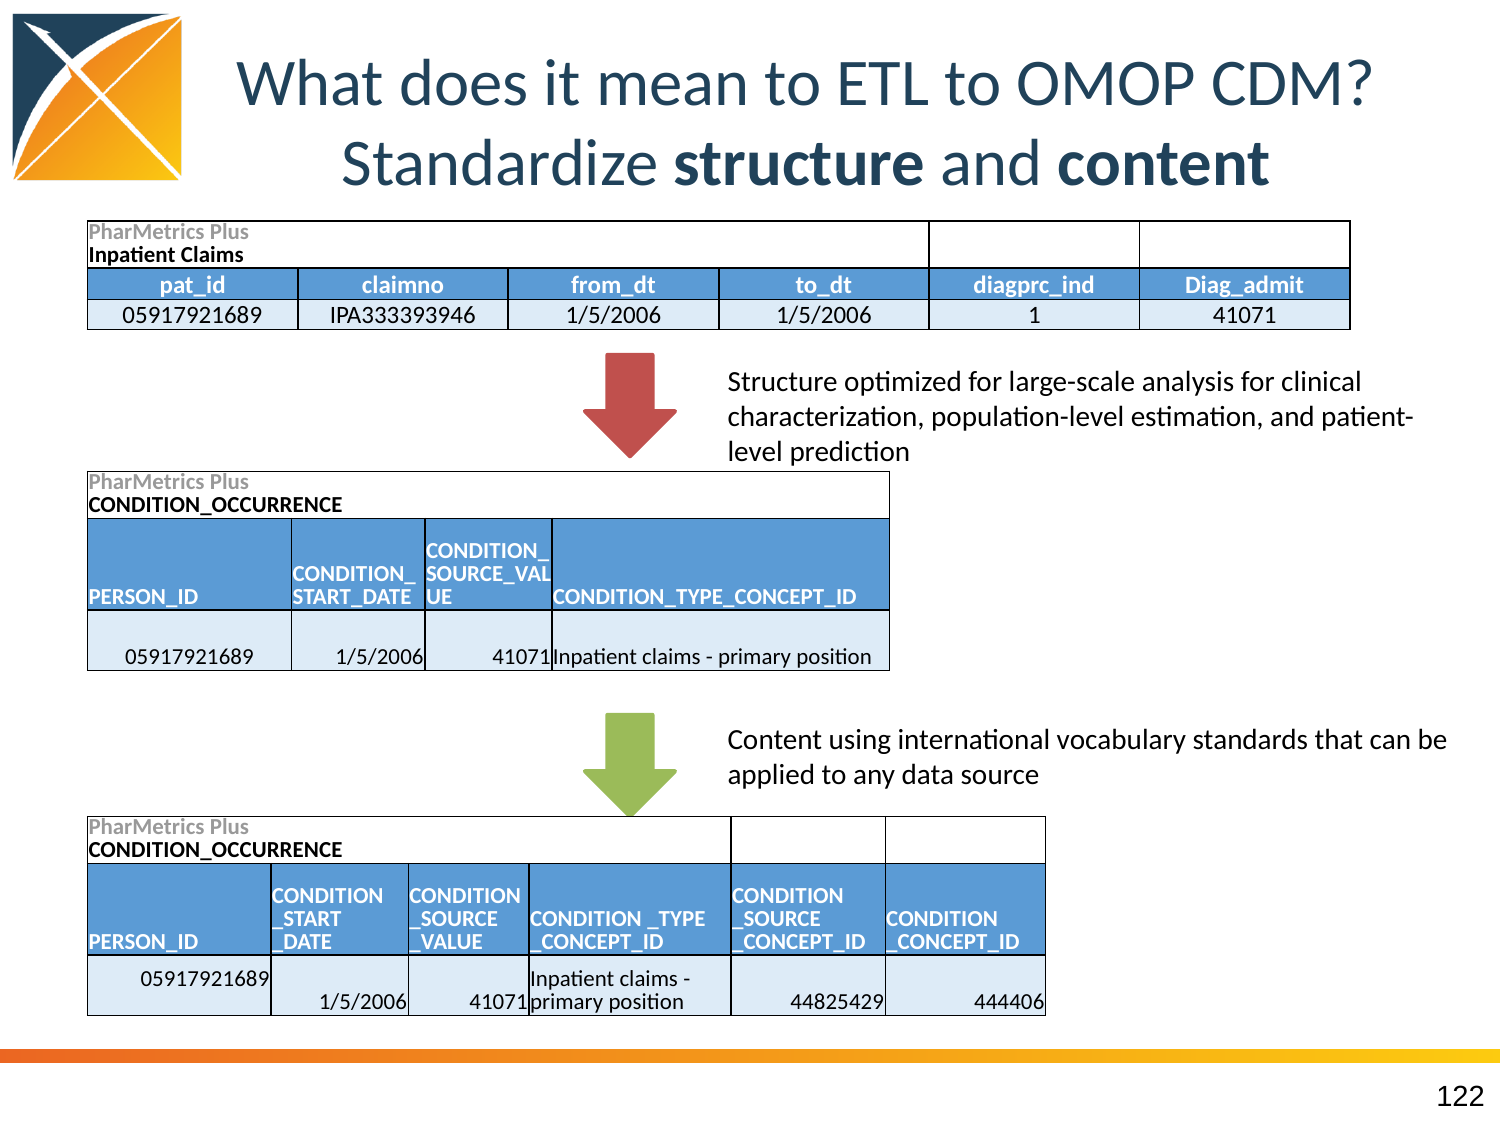

What does it mean to ETL to OMOP CDM?
Standardize structure and content
| PharMetrics Plus Inpatient Claims |  |  |  |  |  |
| --- | --- | --- | --- | --- | --- |
| pat\_id | claimno | from\_dt | to\_dt | diagprc\_ind | Diag\_admit |
| 05917921689 | IPA333393946 | 1/5/2006 | 1/5/2006 | 1 | 41071 |

Structure optimized for large-scale analysis for clinical characterization, population-level estimation, and patient-level prediction
| PharMetrics Plus CONDITION\_OCCURRENCE |  |  |  |
| --- | --- | --- | --- |
| PERSON\_ID | CONDITION\_START\_DATE | CONDITION\_SOURCE\_VALUE | CONDITION\_TYPE\_CONCEPT\_ID |
| 05917921689 | 1/5/2006 | 41071 | Inpatient claims - primary position |
Content using international vocabulary standards that can be applied to any data source

| PharMetrics Plus CONDITION\_OCCURRENCE |  |  |  |  |  |
| --- | --- | --- | --- | --- | --- |
| PERSON\_ID | CONDITION \_START \_DATE | CONDITION \_SOURCE \_VALUE | CONDITION \_TYPE \_CONCEPT\_ID | CONDITION \_SOURCE \_CONCEPT\_ID | CONDITION \_CONCEPT\_ID |
| 05917921689 | 1/5/2006 | 41071 | Inpatient claims - primary position | 44825429 | 444406 |
122